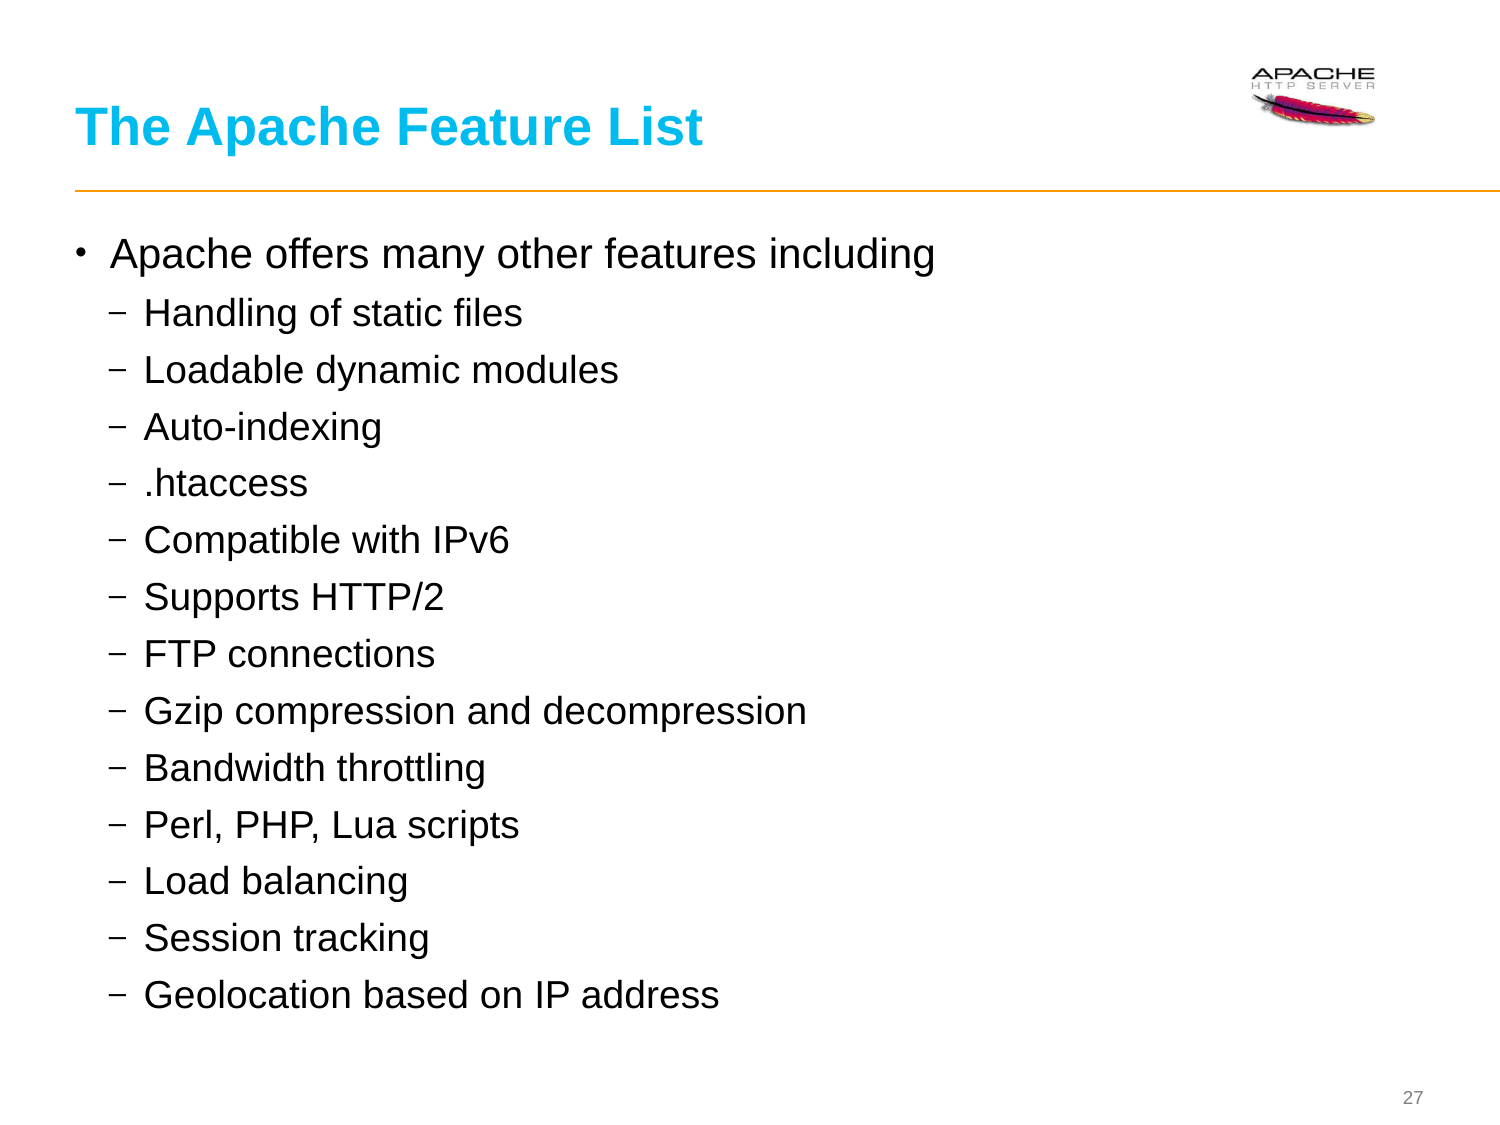

# The Apache Feature List
Apache offers many other features including
Handling of static files
Loadable dynamic modules
Auto-indexing
.htaccess
Compatible with IPv6
Supports HTTP/2
FTP connections
Gzip compression and decompression
Bandwidth throttling
Perl, PHP, Lua scripts
Load balancing
Session tracking
Geolocation based on IP address